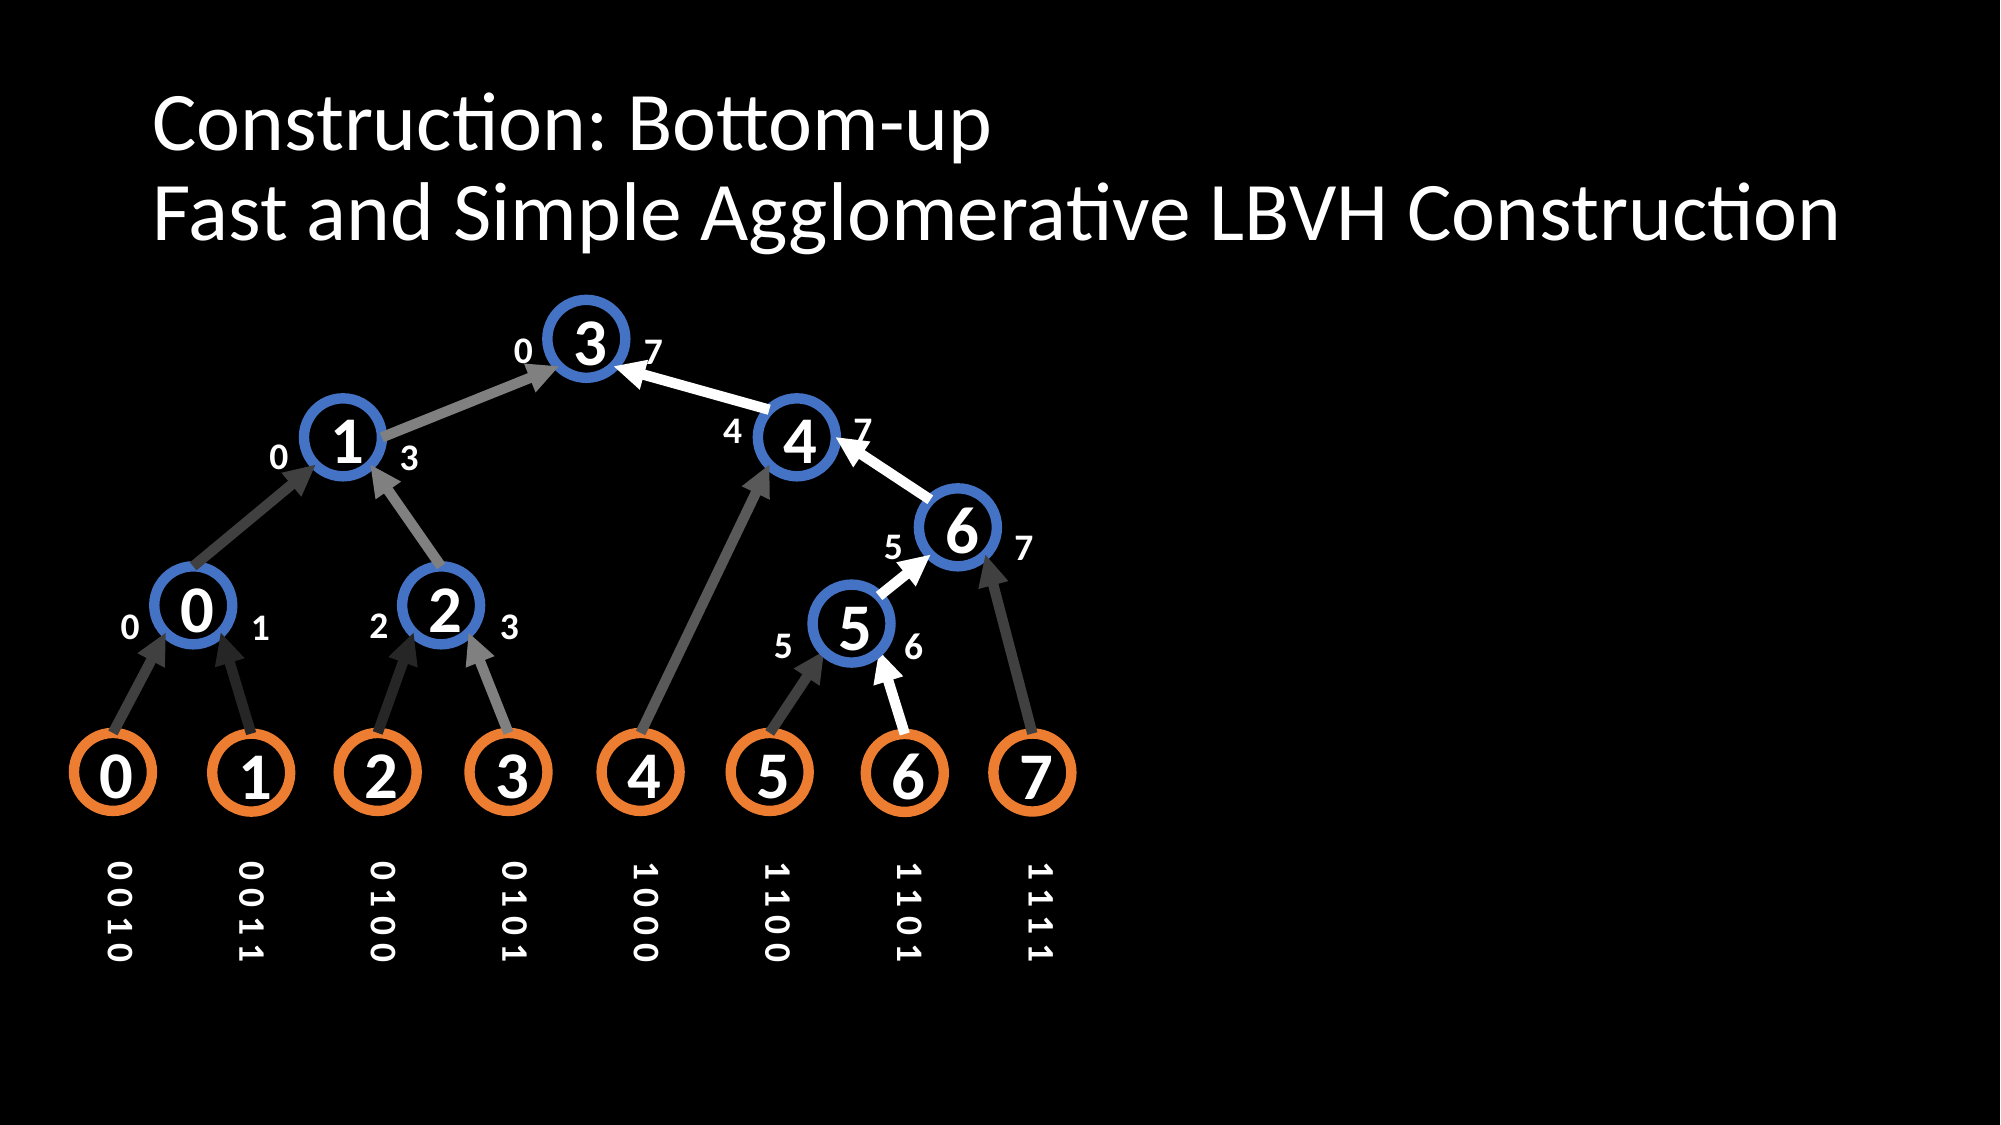

# Construction: Bottom-up Fast and Simple Agglomerative LBVH Construction
3
0
7
4
1
4
7
0
3
6
5
7
0
2
5
2
3
0
1
5
6
0
2
3
4
5
7
1
6
0 0 1 0
0 0 1 1
0 1 0 0
0 1 0 1
1 0 0 0
1 1 0 0
1 1 0 1
1 1 1 1